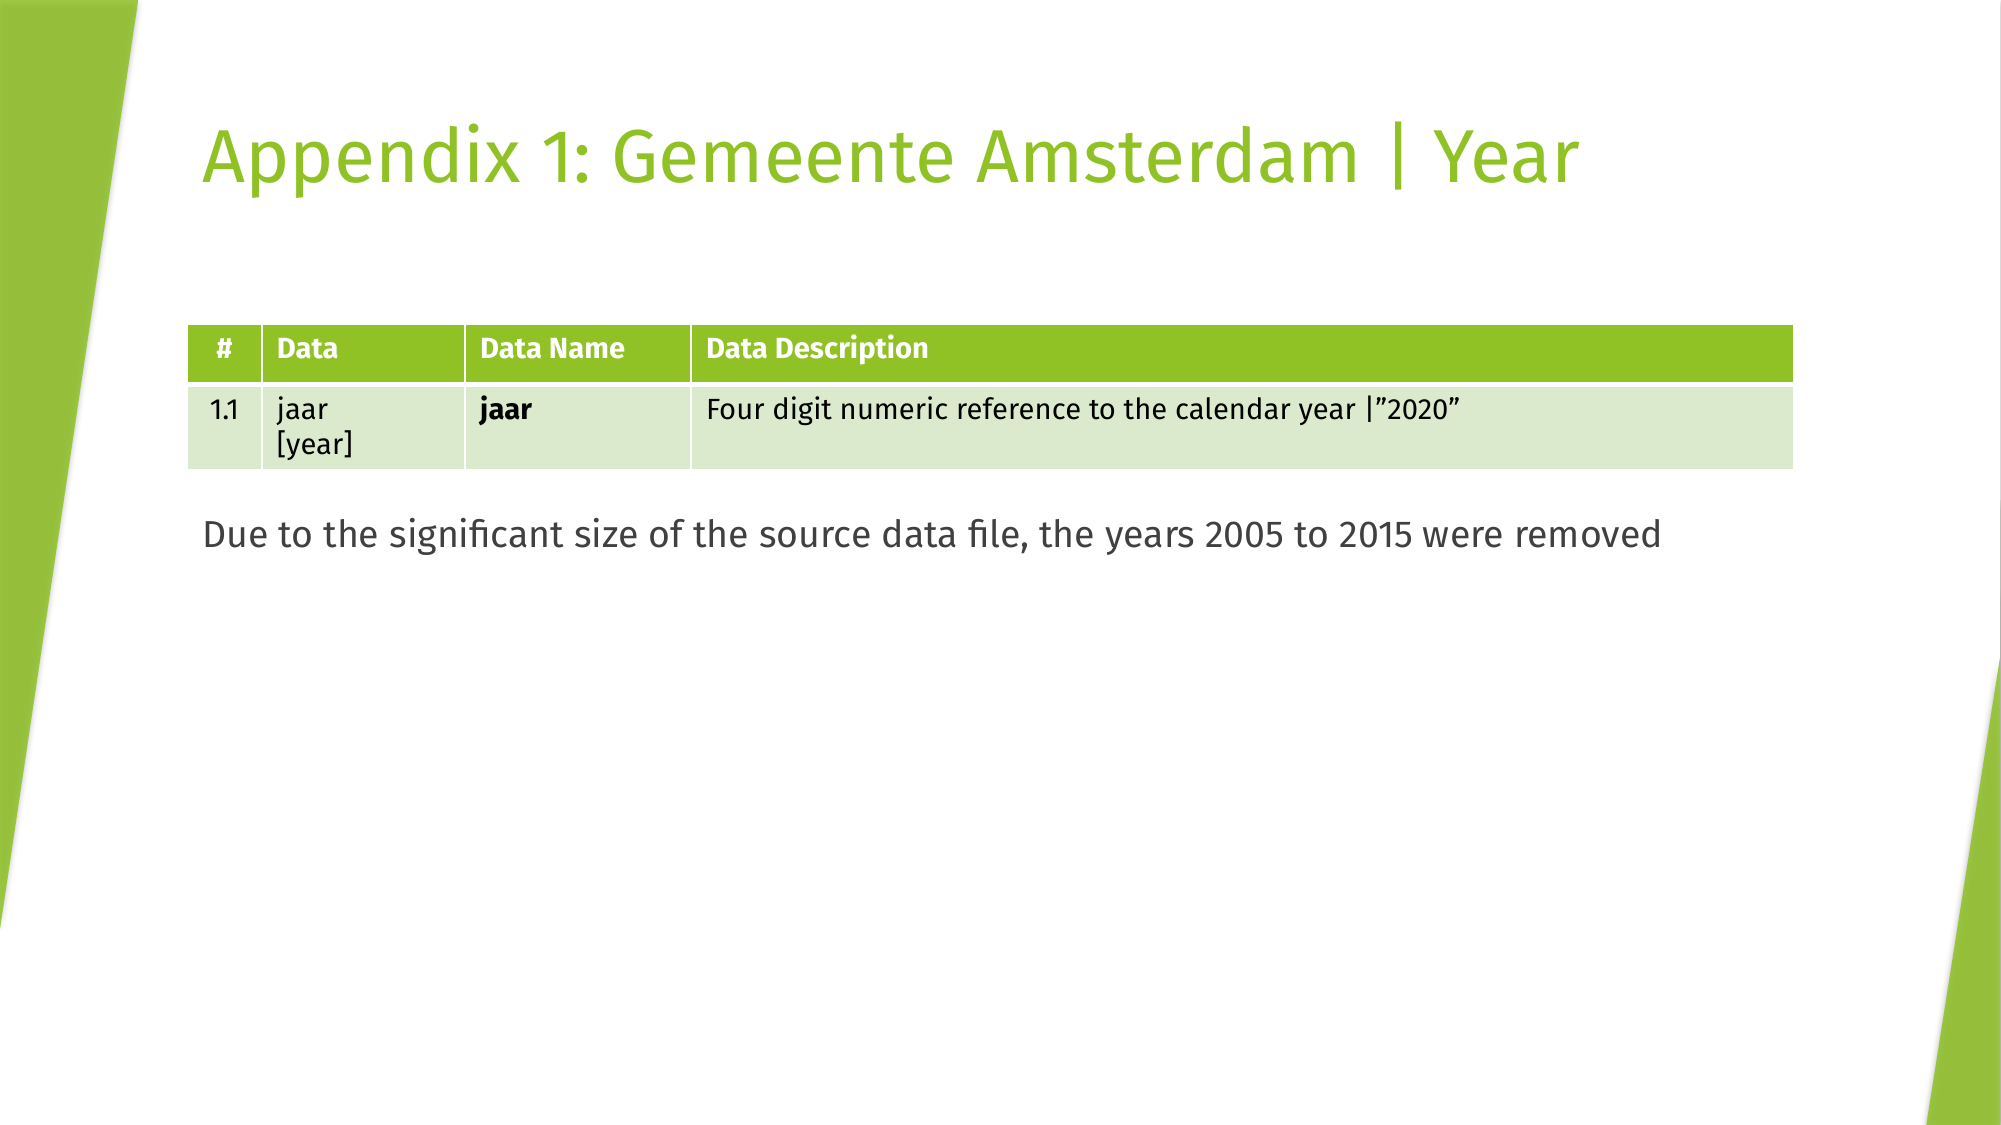

# Appendix 1: Gemeente Amsterdam | Year
| # | Data | Data Name | Data Description |
| --- | --- | --- | --- |
| 1.1 | jaar [year] | jaar | Four digit numeric reference to the calendar year |”2020” |
Due to the significant size of the source data file, the years 2005 to 2015 were removed